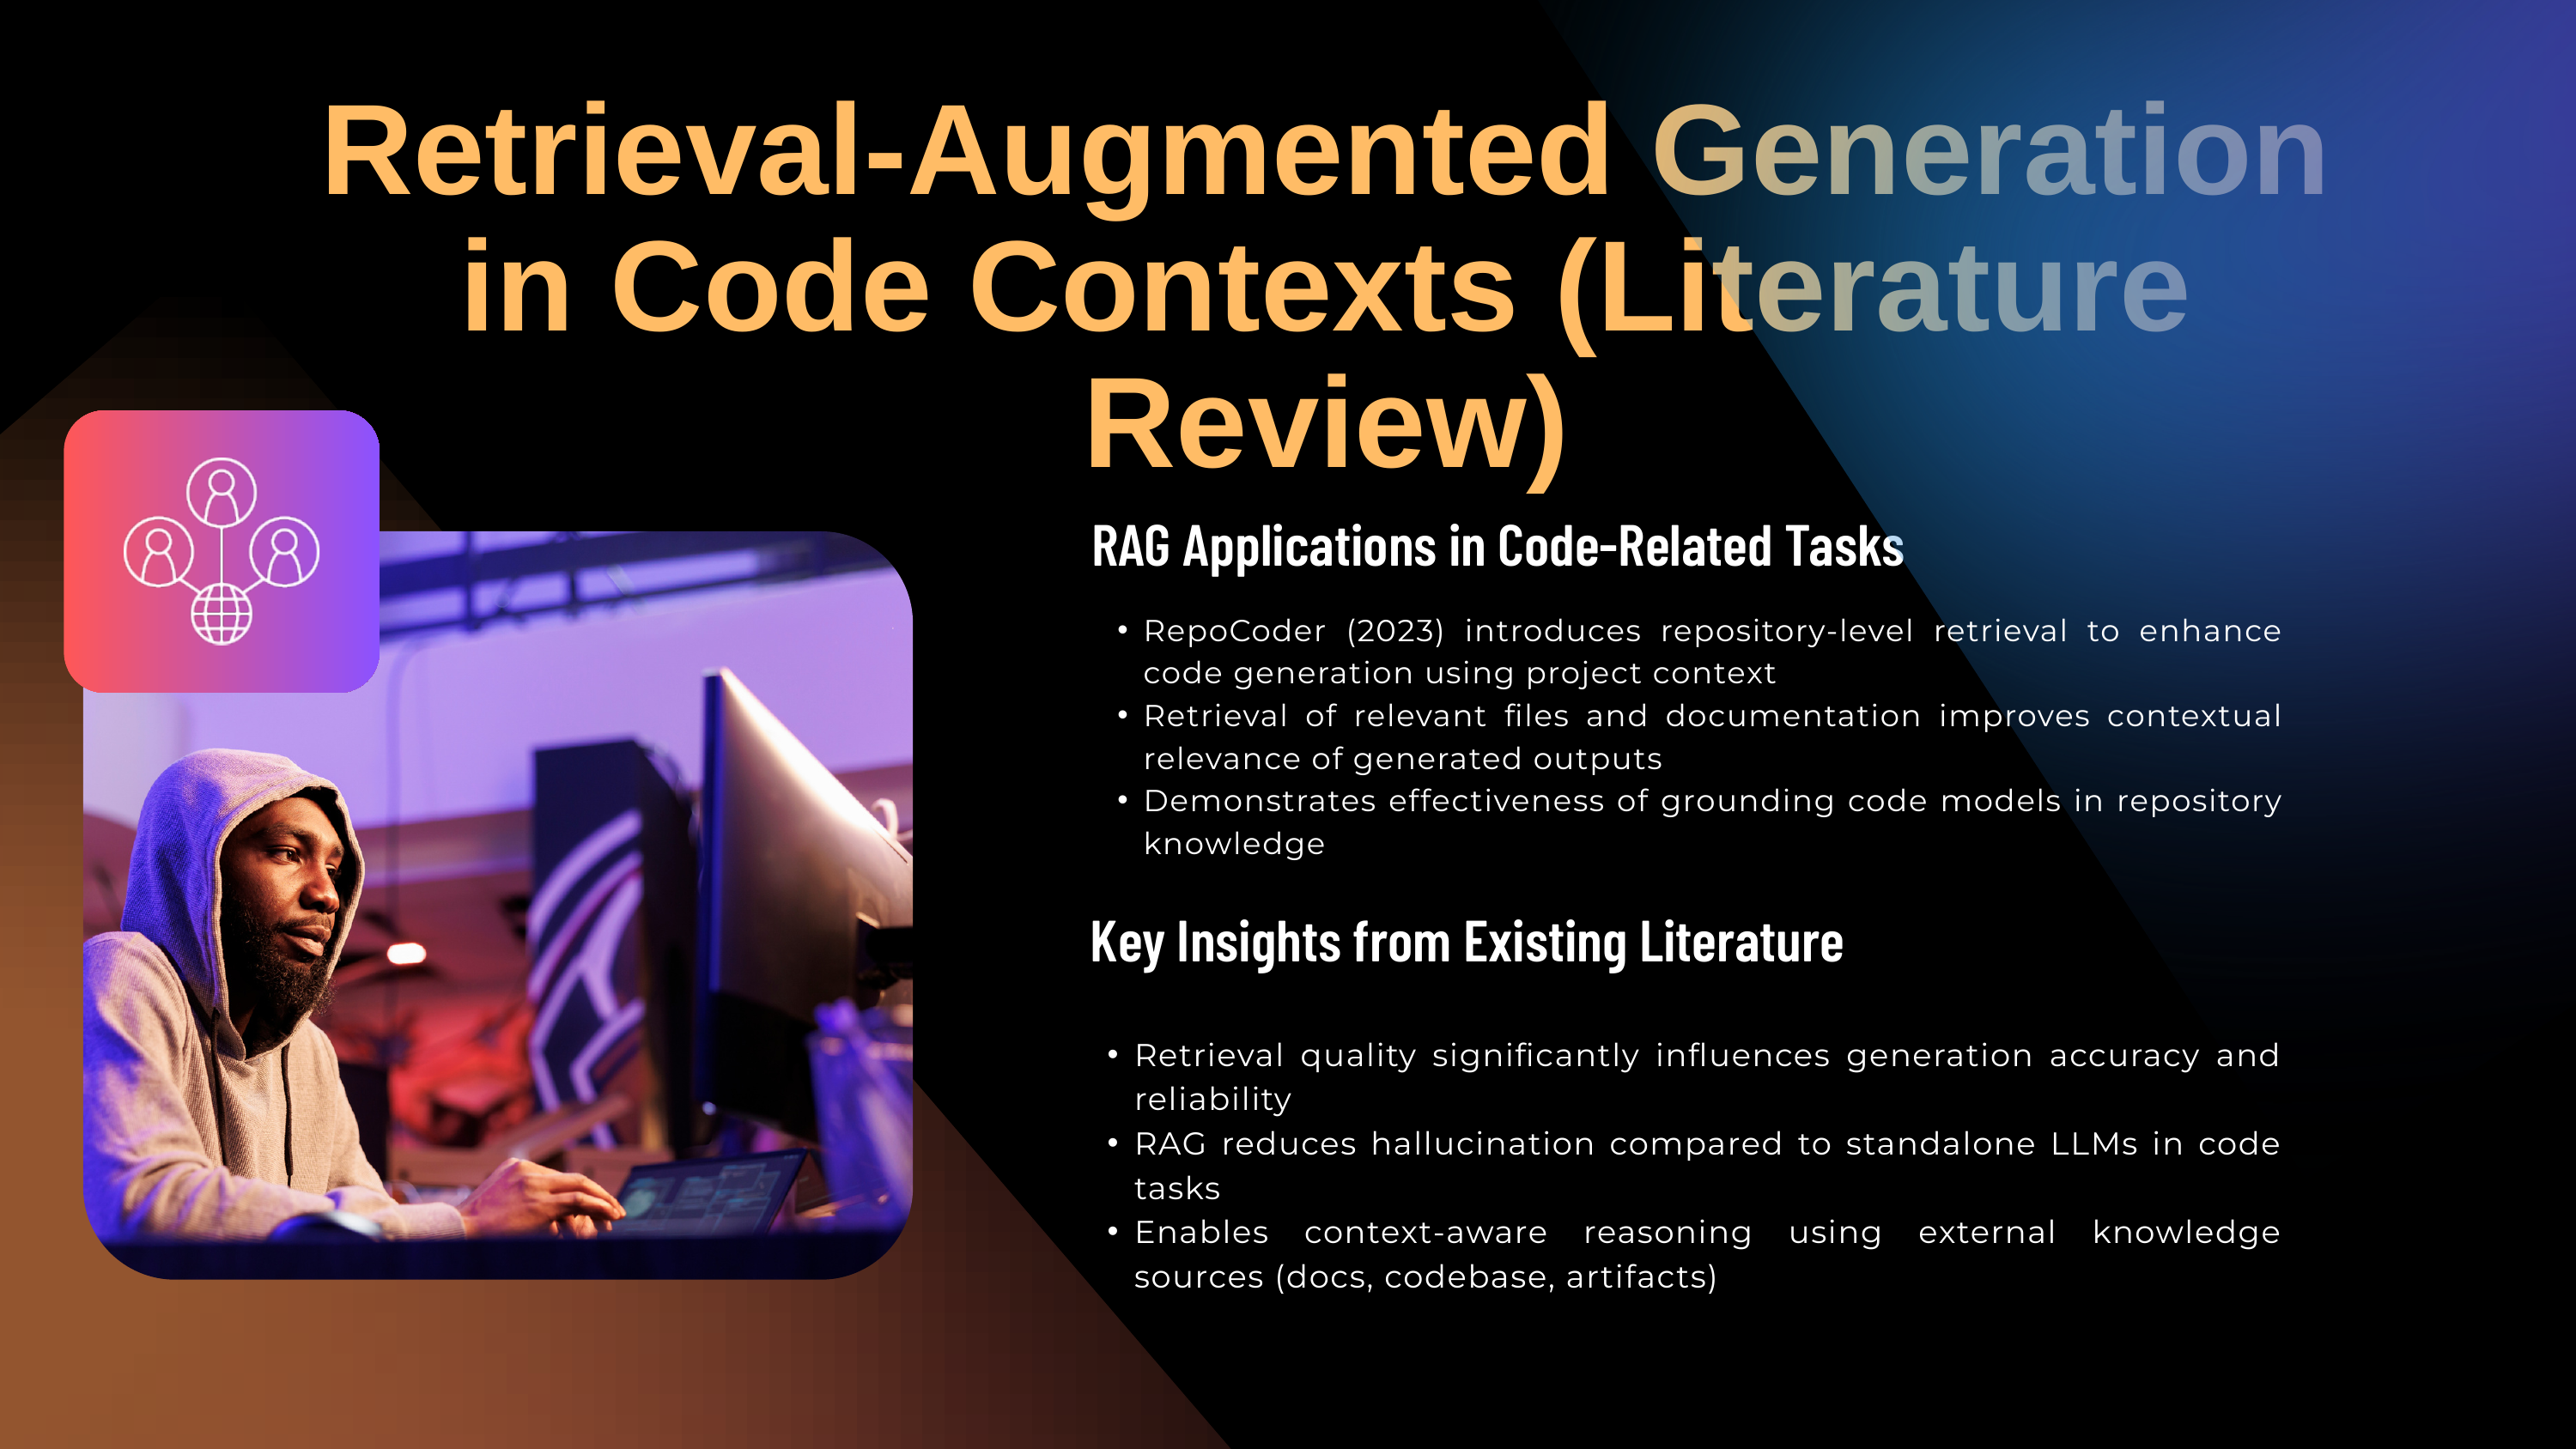

Retrieval-Augmented Generation in Code Contexts (Literature Review)

RAG Applications in Code-Related Tasks

RepoCoder (2023) introduces repository-level retrieval to enhance code generation using project context
Retrieval of relevant files and documentation improves contextual relevance of generated outputs
Demonstrates effectiveness of grounding code models in repository knowledge

Key Insights from Existing Literature
Retrieval quality significantly influences generation accuracy and reliability
RAG reduces hallucination compared to standalone LLMs in code tasks
Enables context-aware reasoning using external knowledge sources (docs, codebase, artifacts)